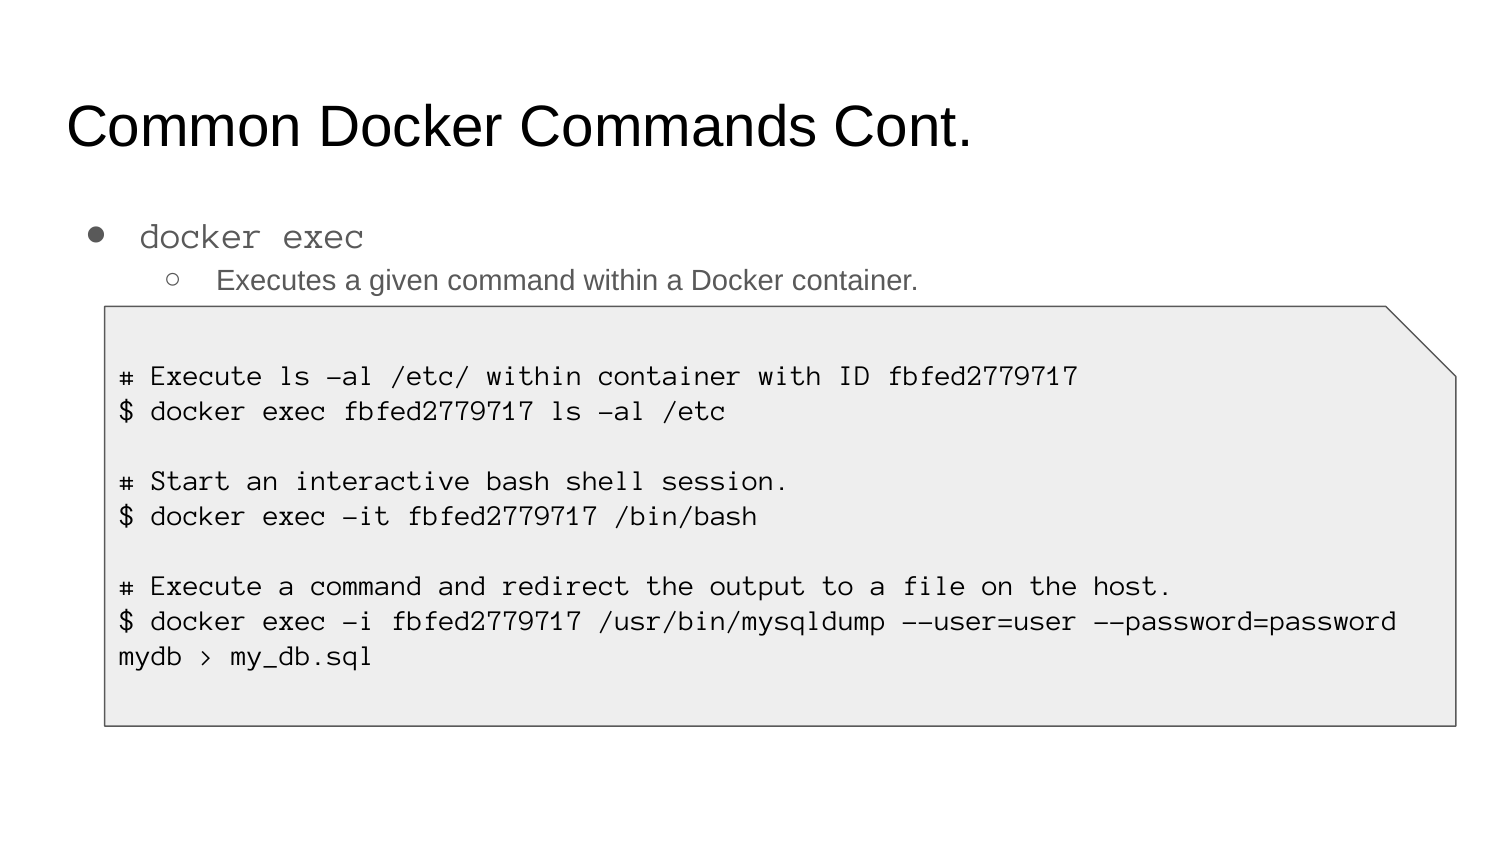

# Common Docker Commands Cont.
docker exec
Executes a given command within a Docker container.
# Execute ls -al /etc/ within container with ID fbfed2779717
$ docker exec fbfed2779717 ls -al /etc

# Start an interactive bash shell session.
$ docker exec -it fbfed2779717 /bin/bash

# Execute a command and redirect the output to a file on the host.
$ docker exec -i fbfed2779717 /usr/bin/mysqldump --user=user --password=password mydb > my_db.sql